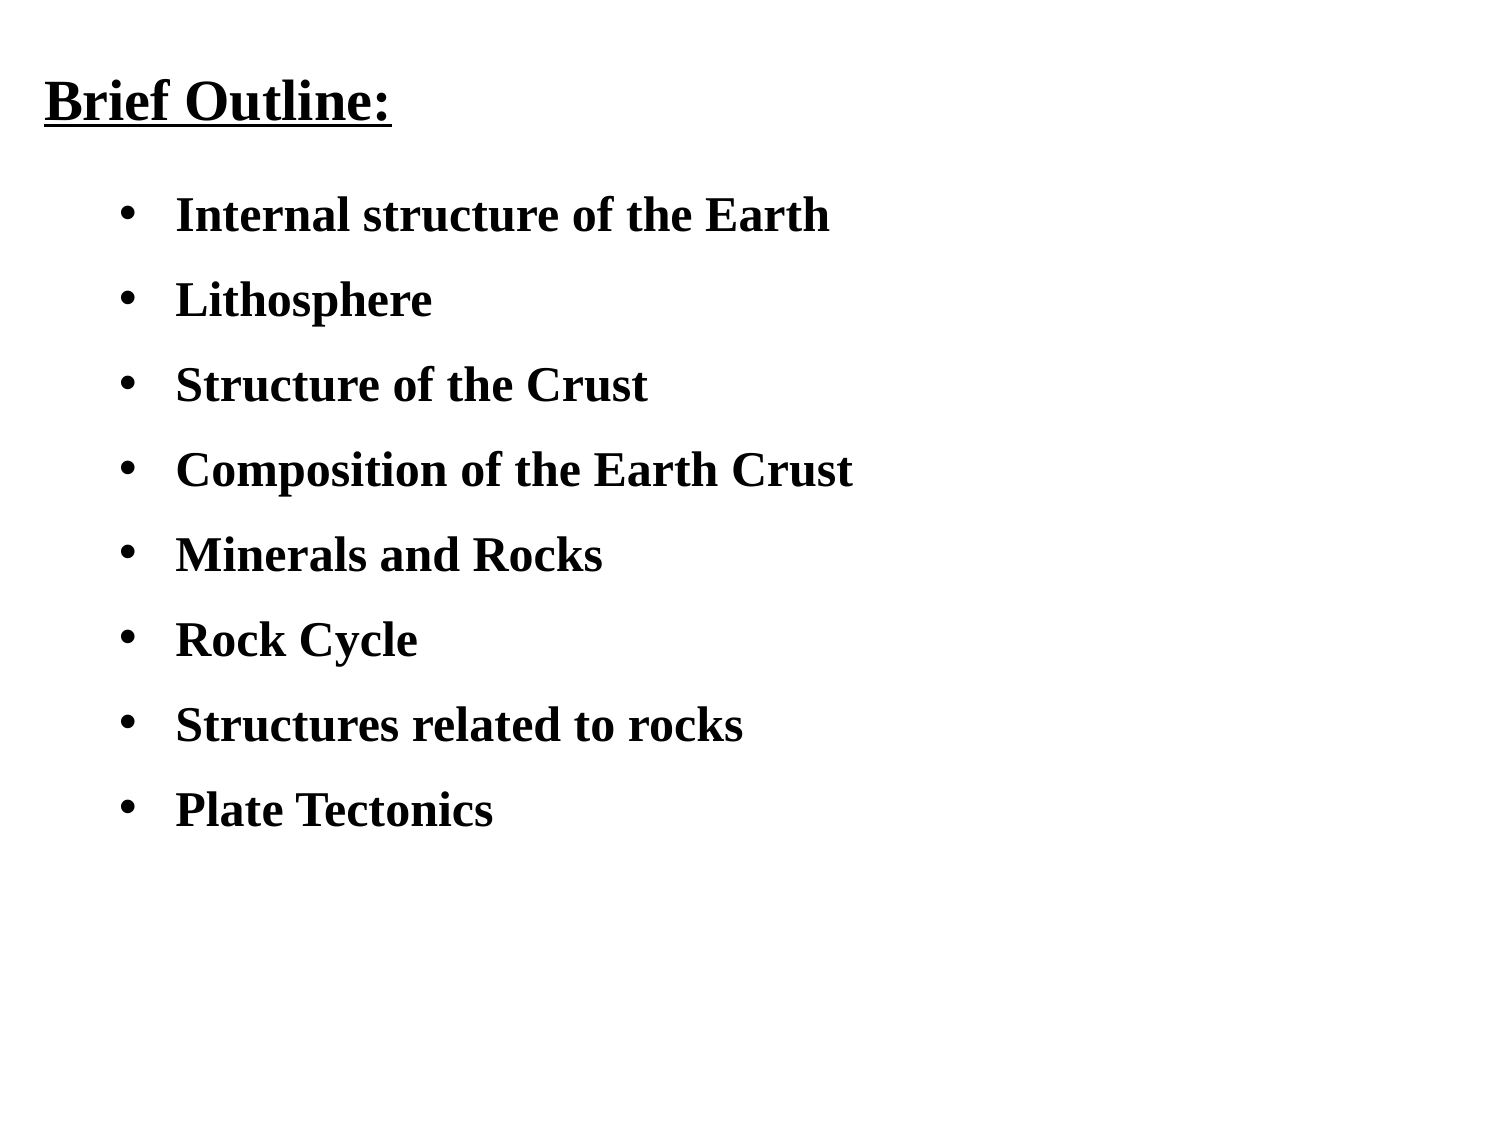

Brief Outline:

Internal structure of the Earth
Lithosphere
Structure of the Crust
Composition of the Earth Crust
Minerals and Rocks
Rock Cycle
Structures related to rocks
Plate Tectonics